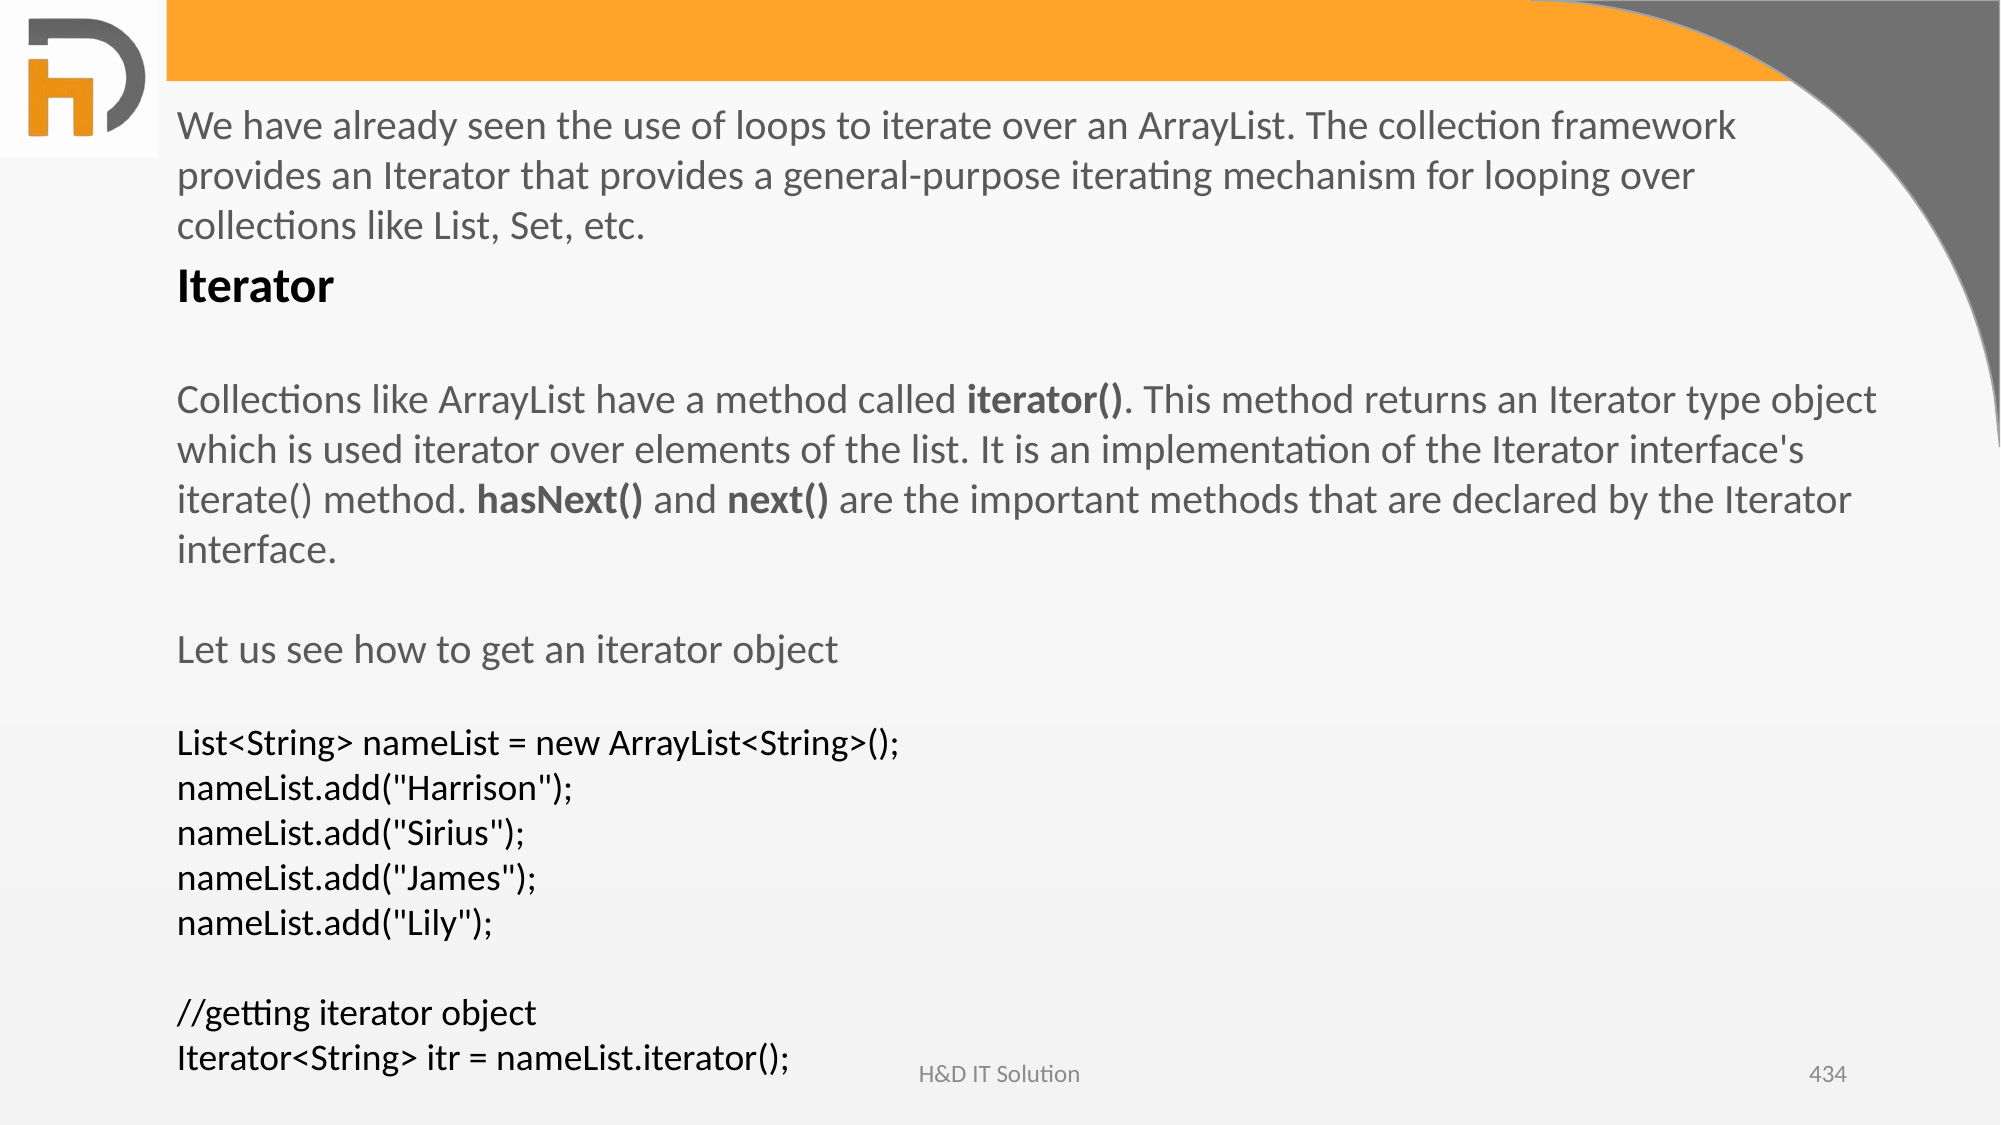

We have already seen the use of loops to iterate over an ArrayList. The collection framework provides an Iterator that provides a general-purpose iterating mechanism for looping over collections like List, Set, etc.
Iterator

Collections like ArrayList have a method called iterator(). This method returns an Iterator type object which is used iterator over elements of the list. It is an implementation of the Iterator interface's iterate() method. hasNext() and next() are the important methods that are declared by the Iterator interface.

Let us see how to get an iterator object
List<String> nameList = new ArrayList<String>();
nameList.add("Harrison");
nameList.add("Sirius");
nameList.add("James");
nameList.add("Lily");

//getting iterator object
Iterator<String> itr = nameList.iterator();
H&D IT Solution
434